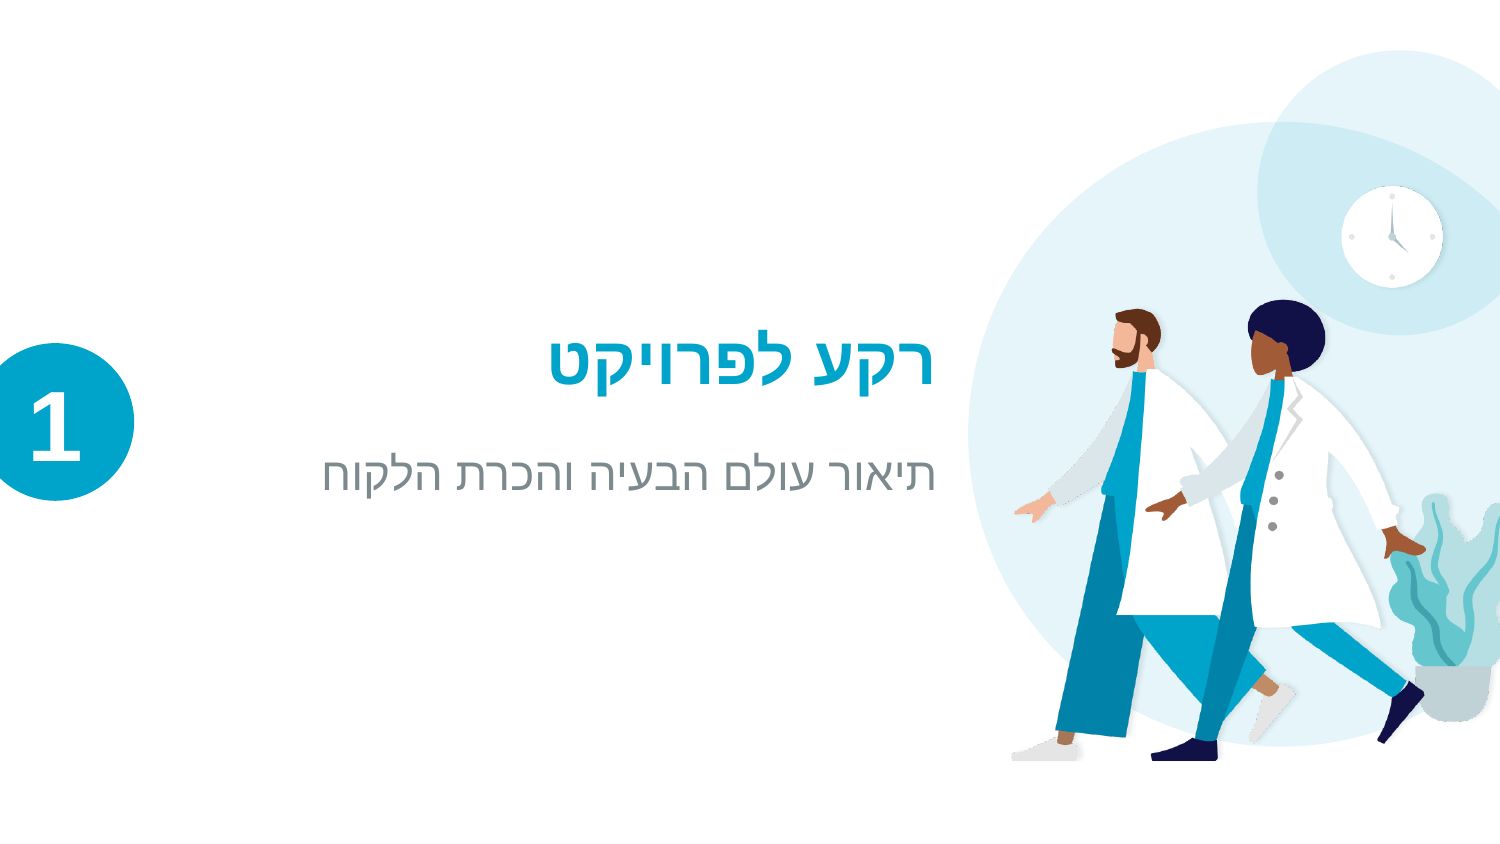

רקע לפרויקט
1
תיאור עולם הבעיה והכרת הלקוח